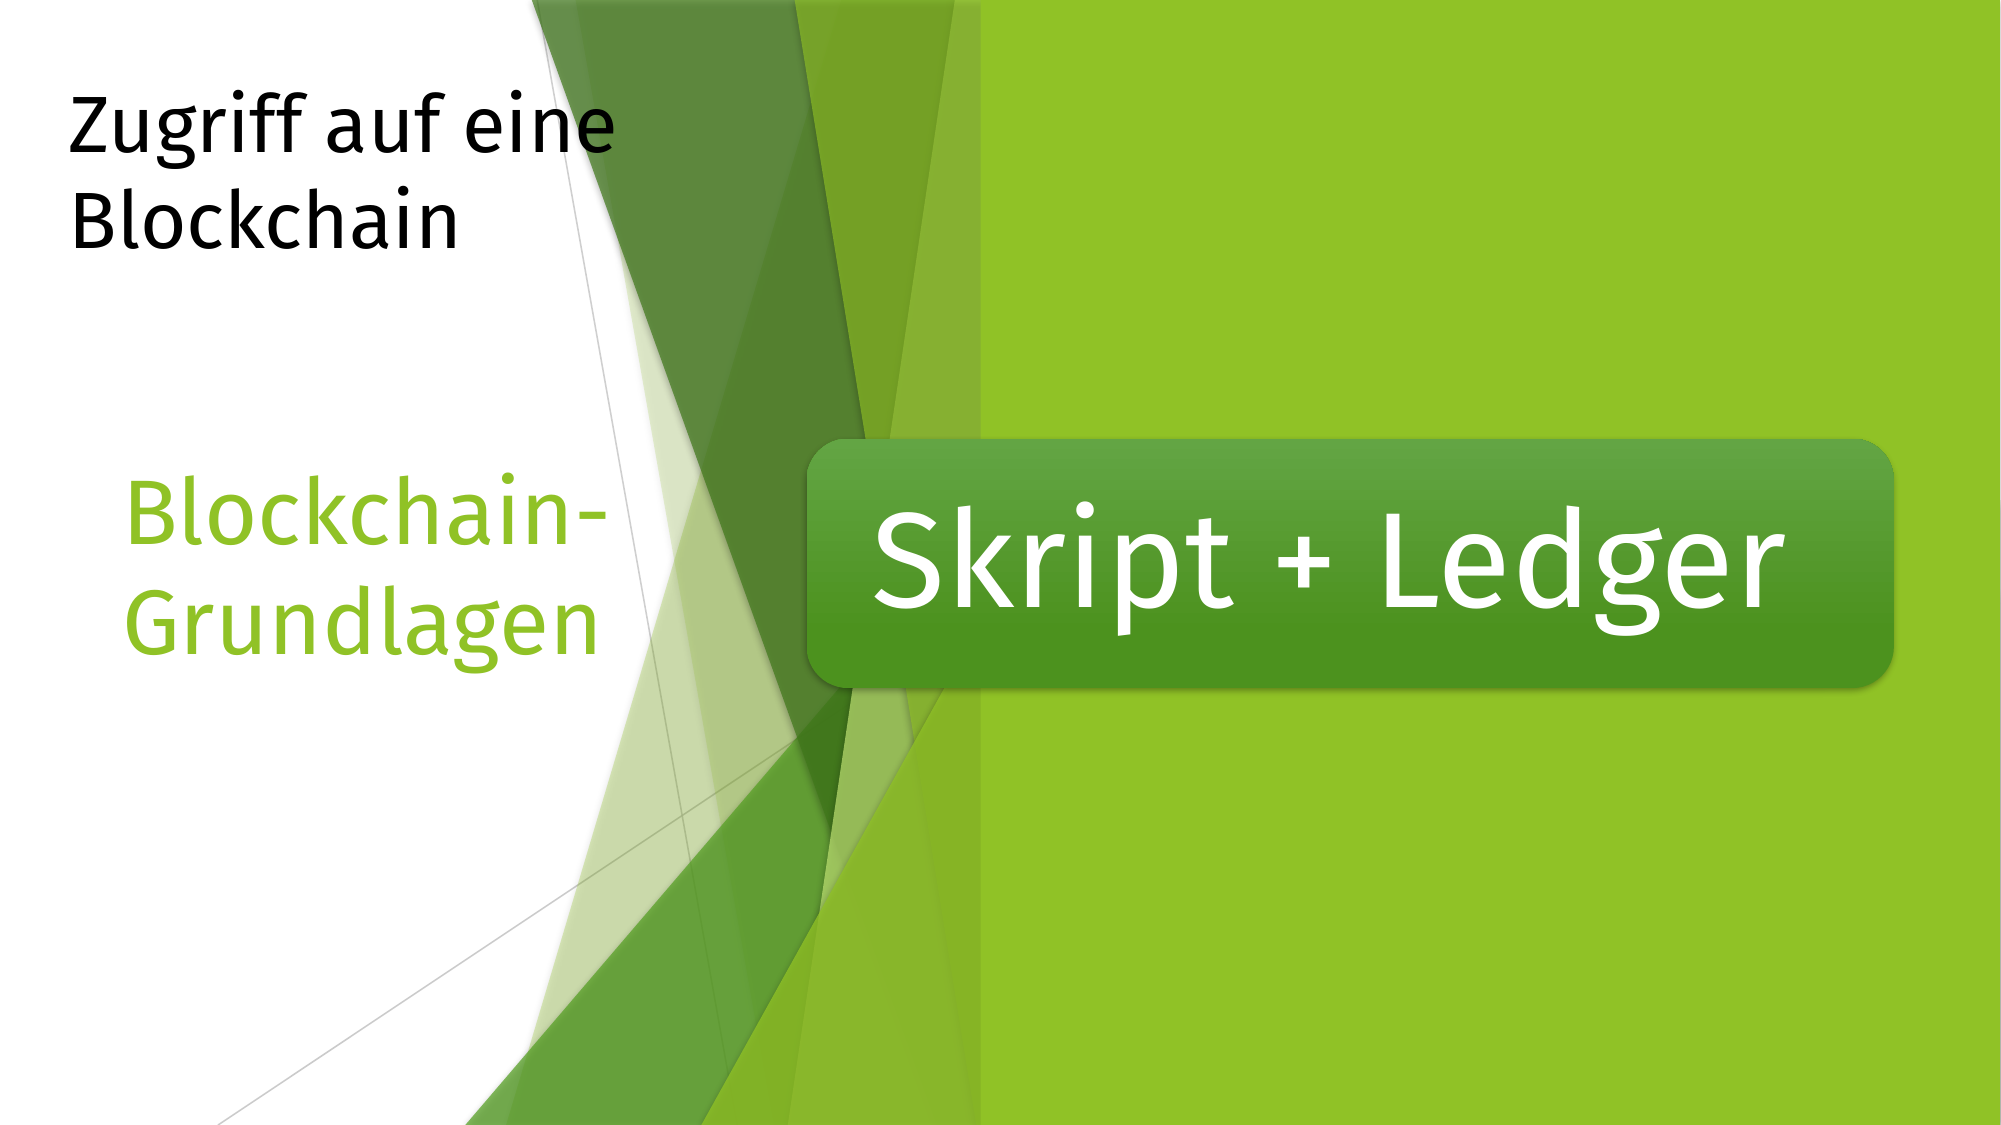

Zugriff auf eine Blockchain
Skript + Ledger
# Blockchain-Grundlagen